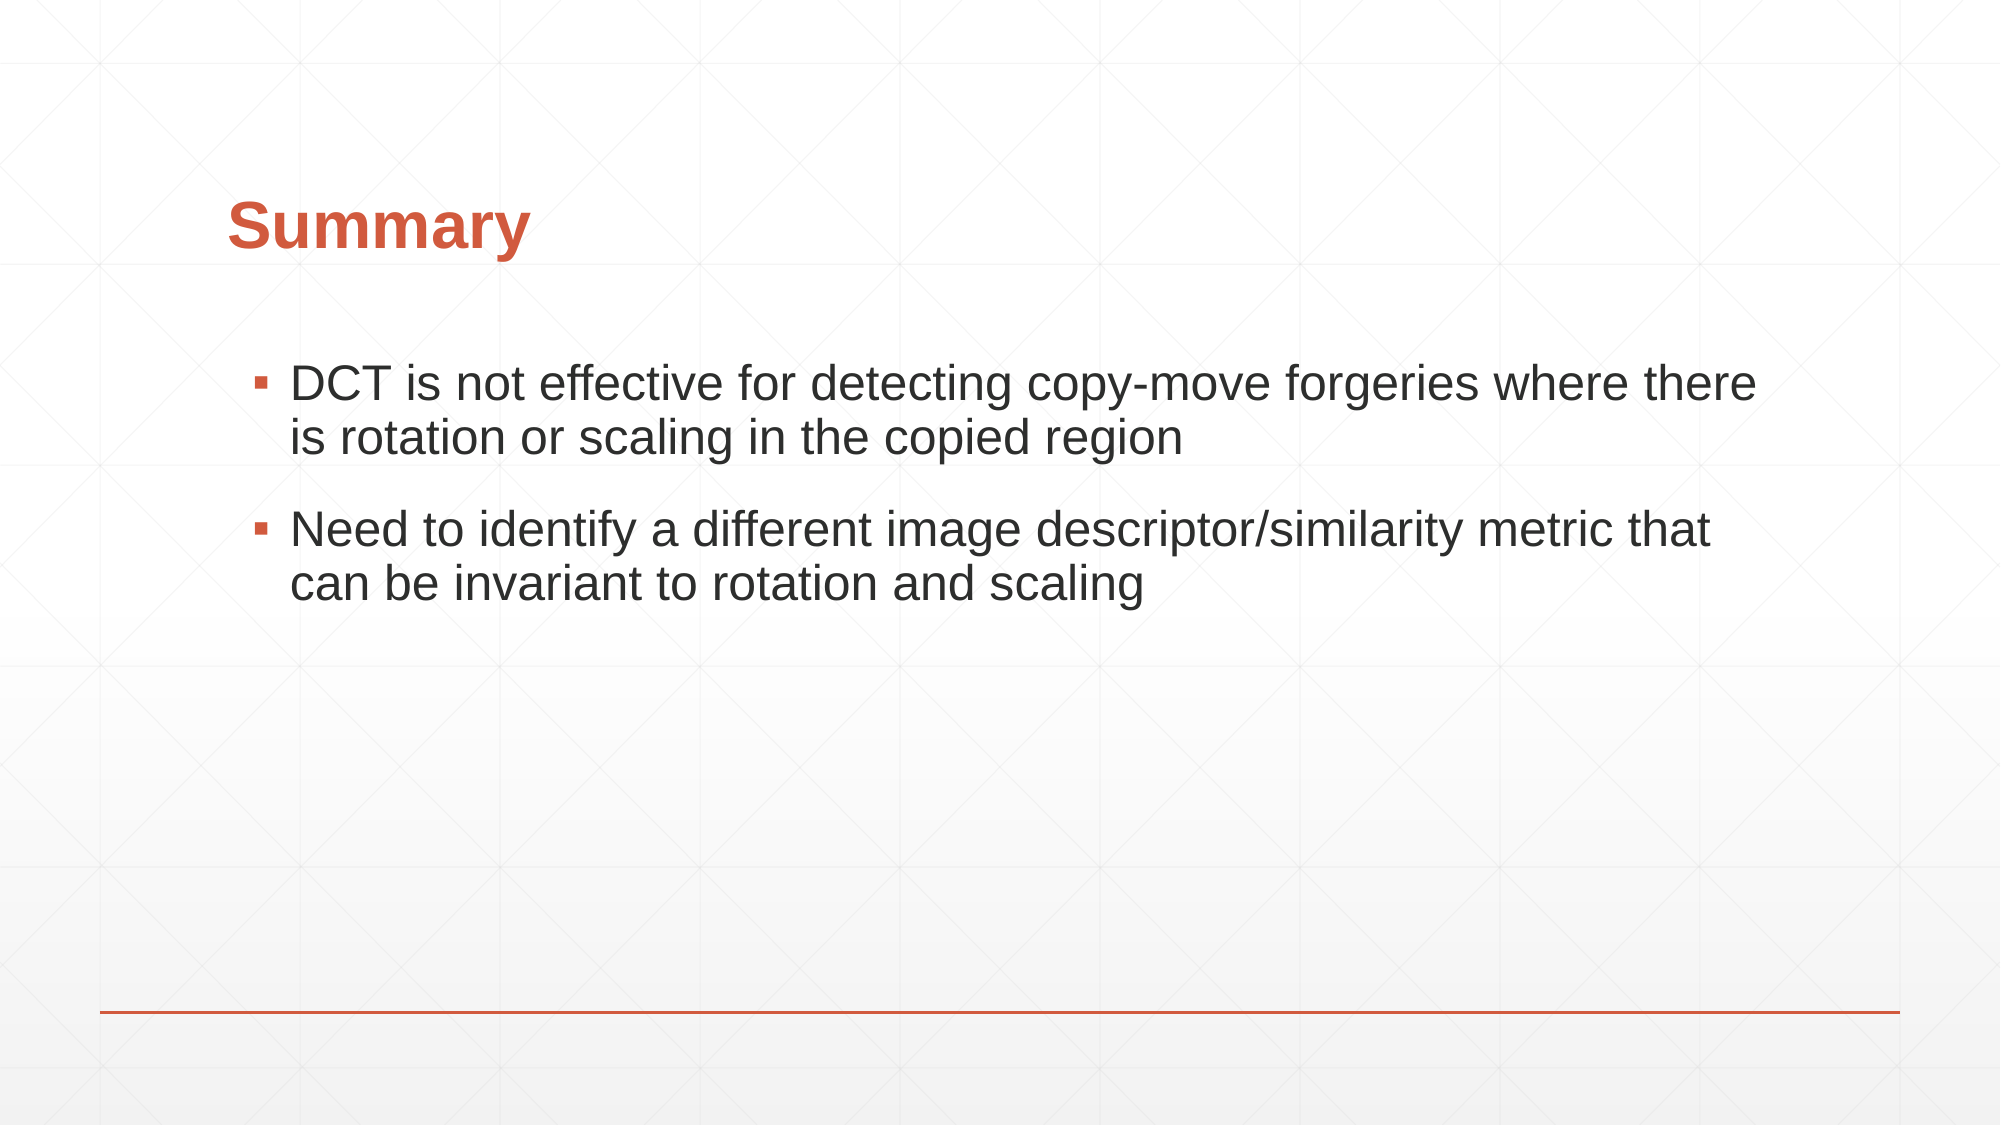

# Summary

DCT is not effective for detecting copy-move forgeries where there is rotation or scaling in the copied region
Need to identify a different image descriptor/similarity metric that can be invariant to rotation and scaling